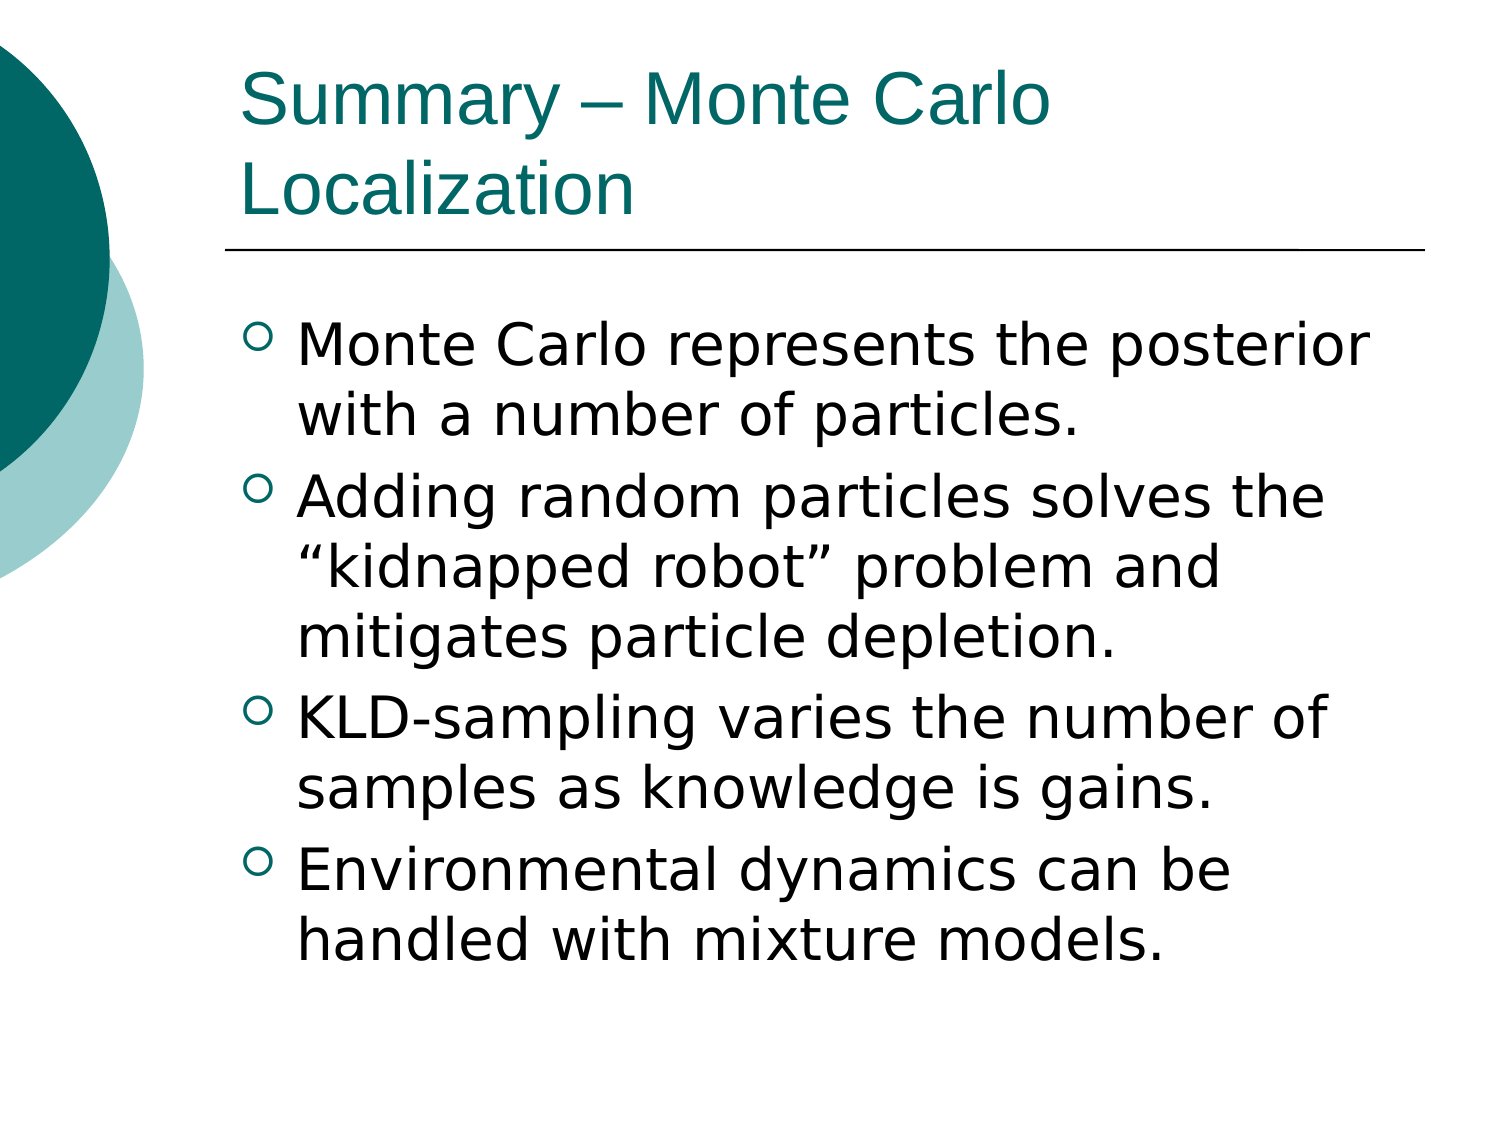

# Summary – Monte Carlo Localization
Monte Carlo represents the posterior with a number of particles.
Adding random particles solves the “kidnapped robot” problem and mitigates particle depletion.
KLD-sampling varies the number of samples as knowledge is gains.
Environmental dynamics can be handled with mixture models.